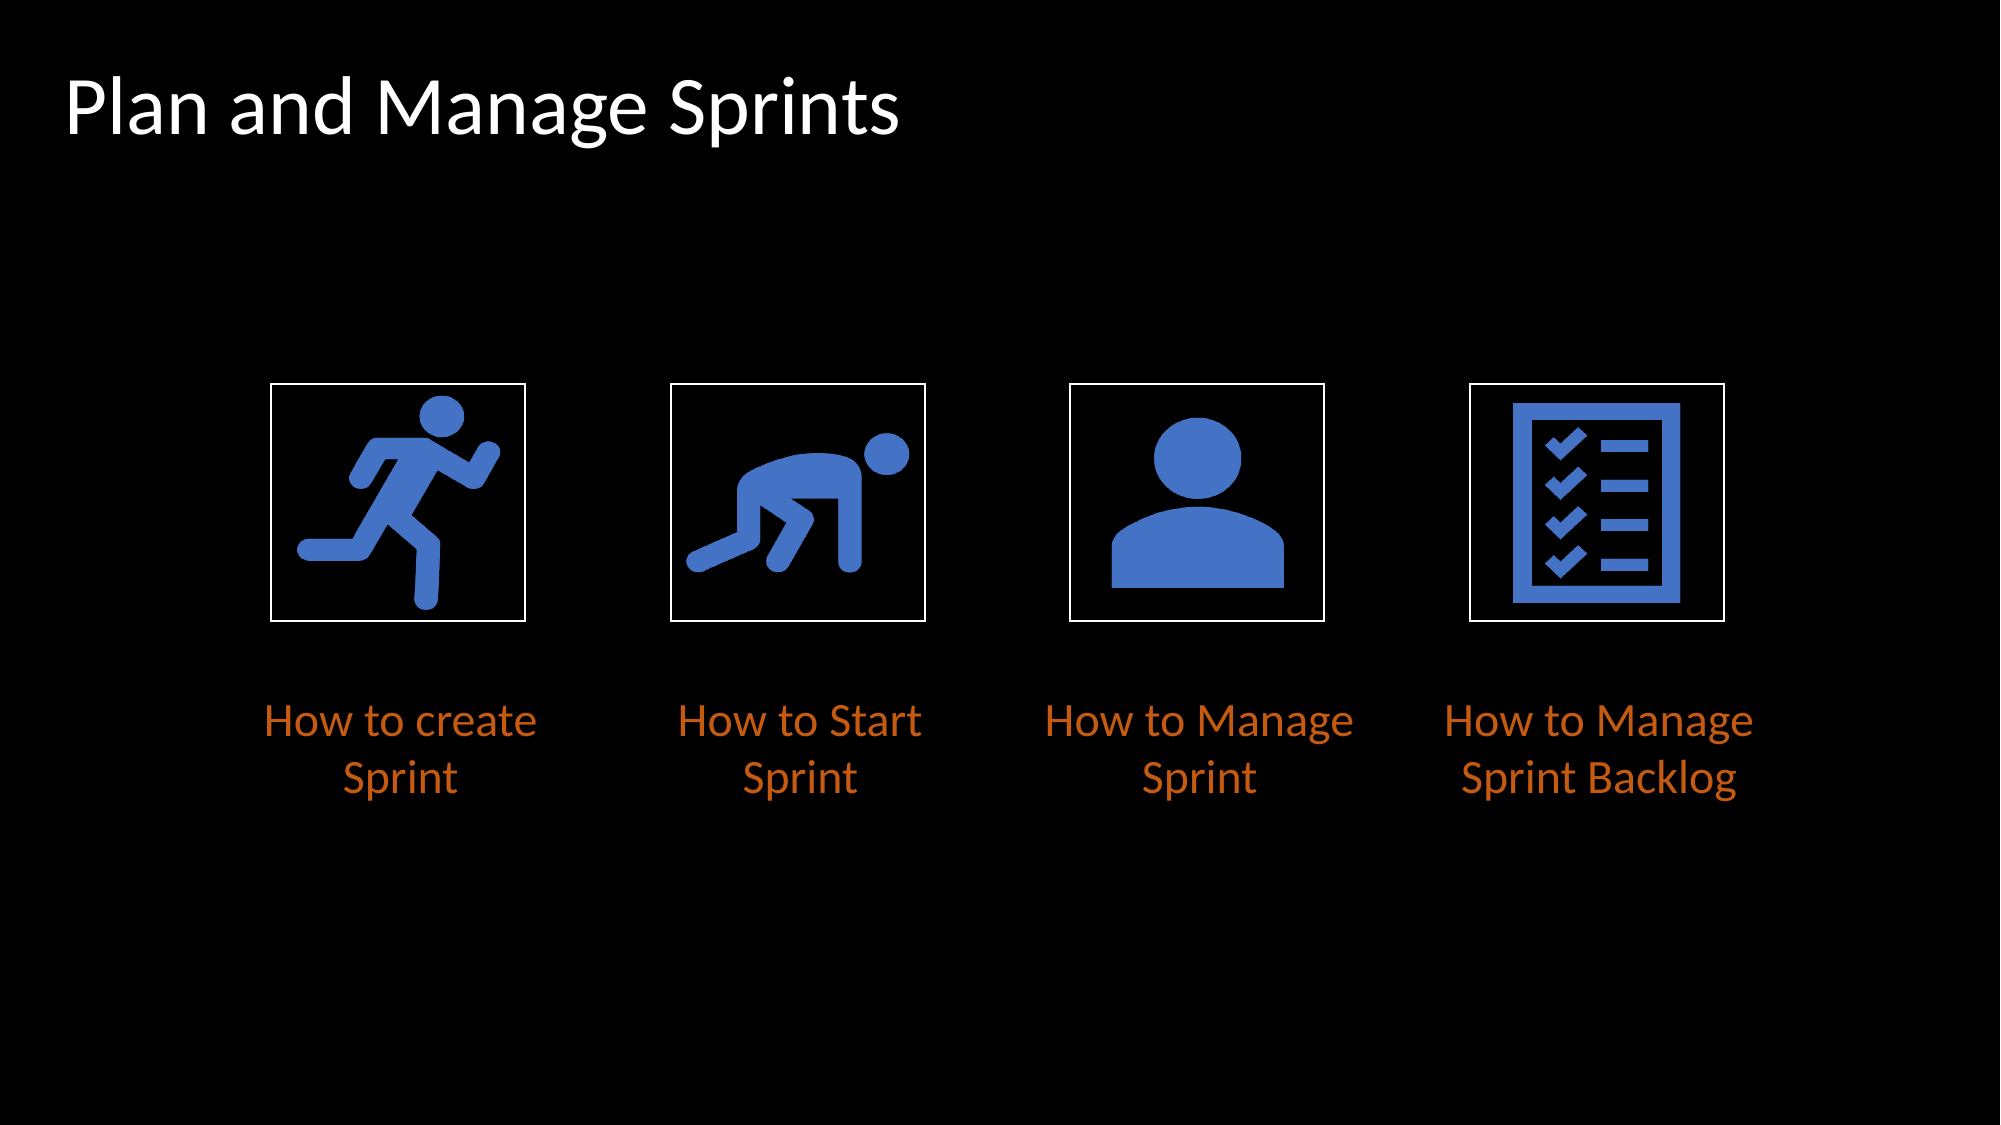

# Plan and Manage Sprints
How to create Sprint
How to Start Sprint
How to Manage Sprint
How to Manage Sprint Backlog